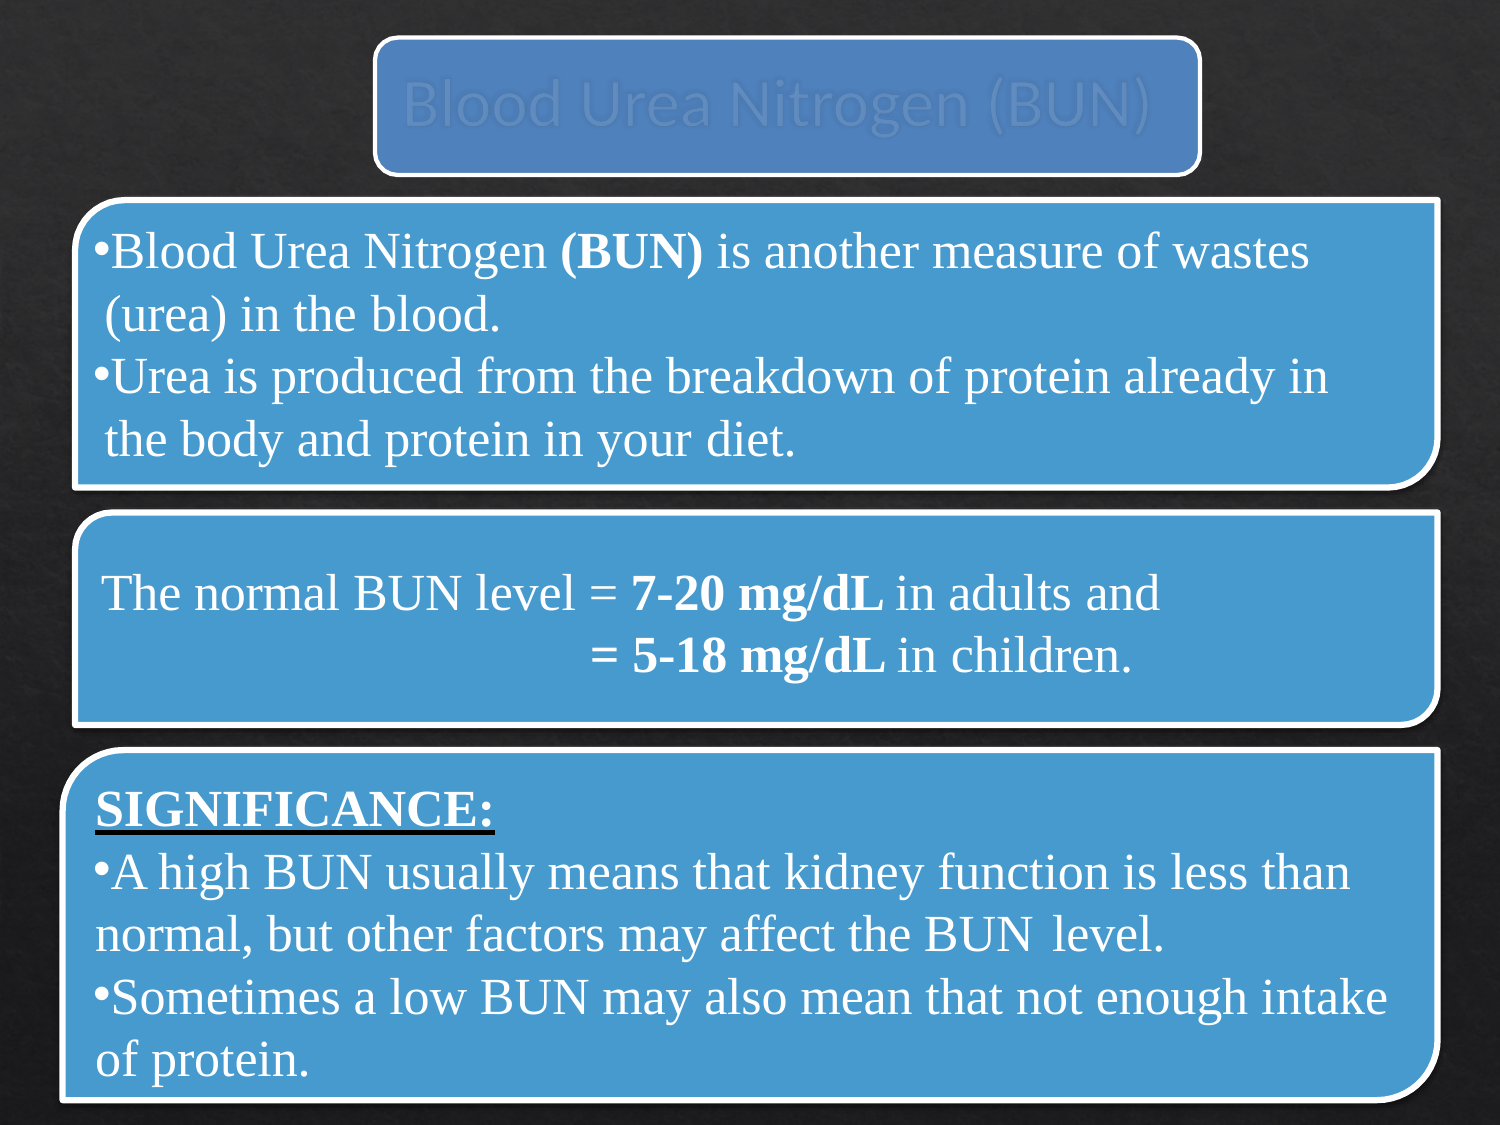

# Blood Urea Nitrogen (BUN)

Blood Urea Nitrogen (BUN) is another measure of wastes  (urea) in the blood.
Urea is produced from the breakdown of protein already in  the body and protein in your diet.

The normal BUN level = 7-20 mg/dL in adults and
= 5-18 mg/dL in children.

SIGNIFICANCE:
A high BUN usually means that kidney function is less than  normal, but other factors may affect the BUN level.
Sometimes a low BUN may also mean that not enough intake  of protein.